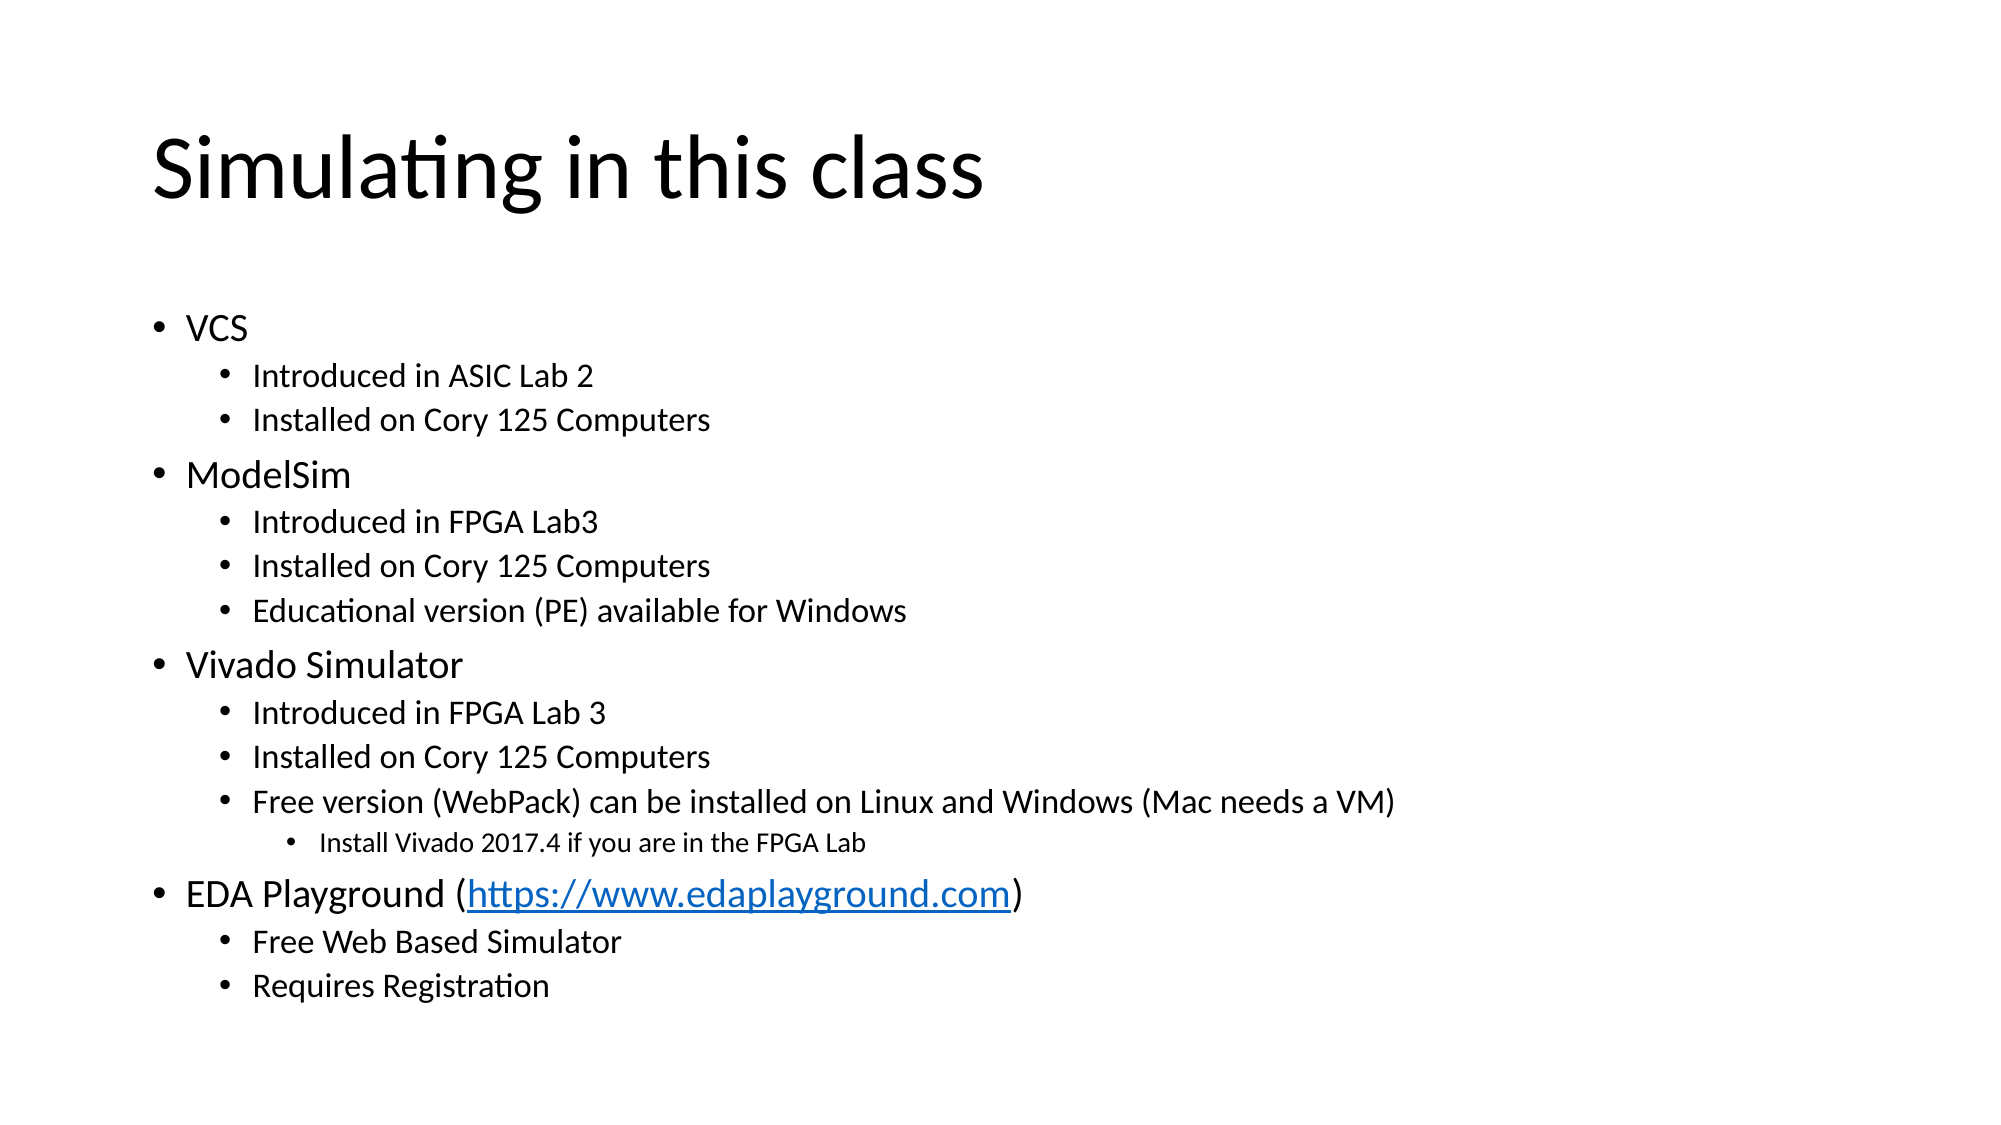

# Simulating in this class
VCS
Introduced in ASIC Lab 2
Installed on Cory 125 Computers
ModelSim
Introduced in FPGA Lab3
Installed on Cory 125 Computers
Educational version (PE) available for Windows
Vivado Simulator
Introduced in FPGA Lab 3
Installed on Cory 125 Computers
Free version (WebPack) can be installed on Linux and Windows (Mac needs a VM)
Install Vivado 2017.4 if you are in the FPGA Lab
EDA Playground (https://www.edaplayground.com)
Free Web Based Simulator
Requires Registration